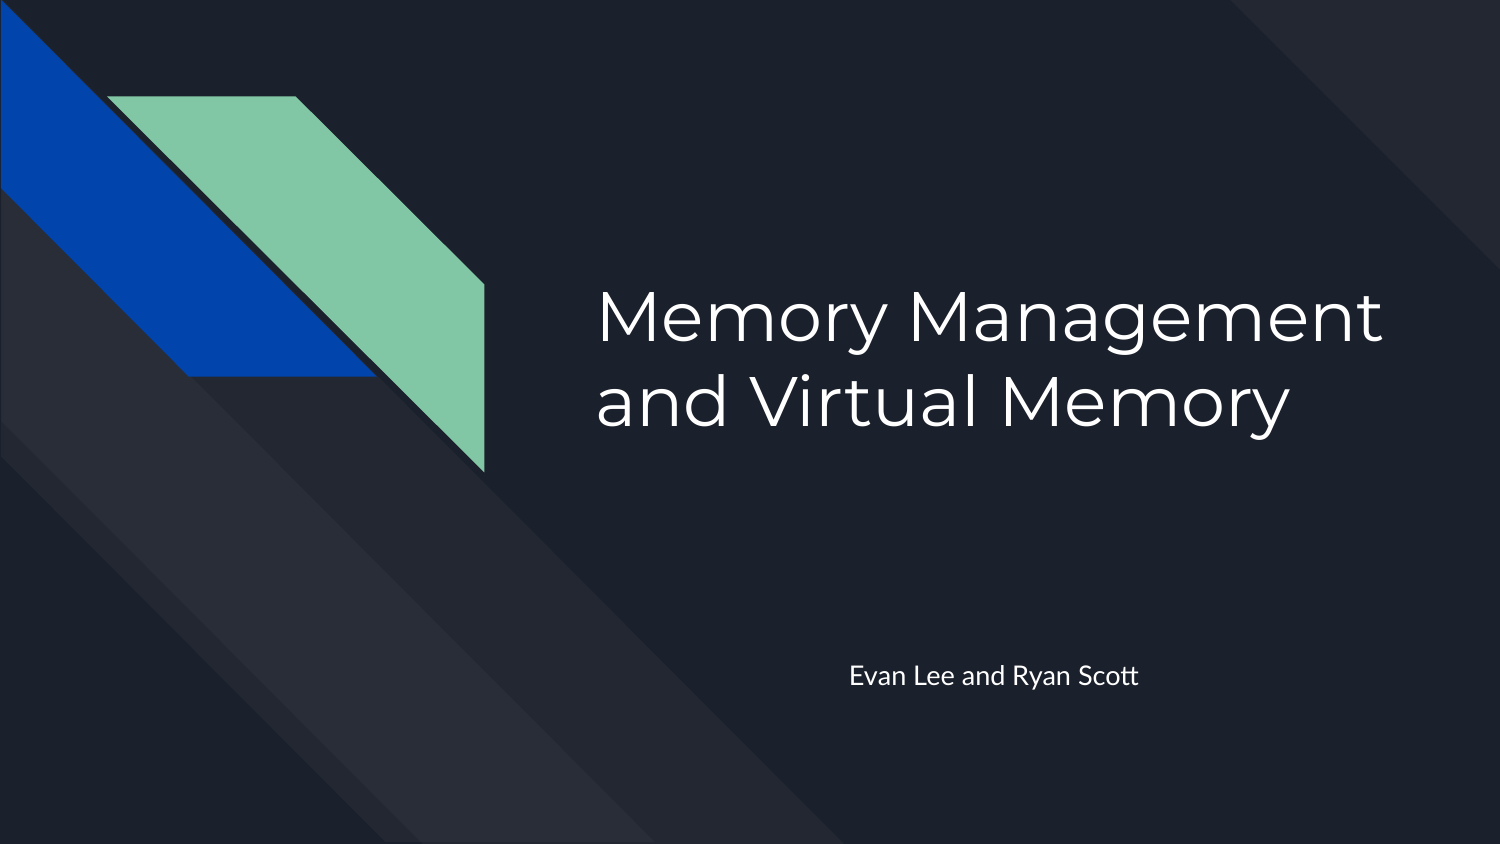

# Memory Management and Virtual Memory
Evan Lee and Ryan Scott